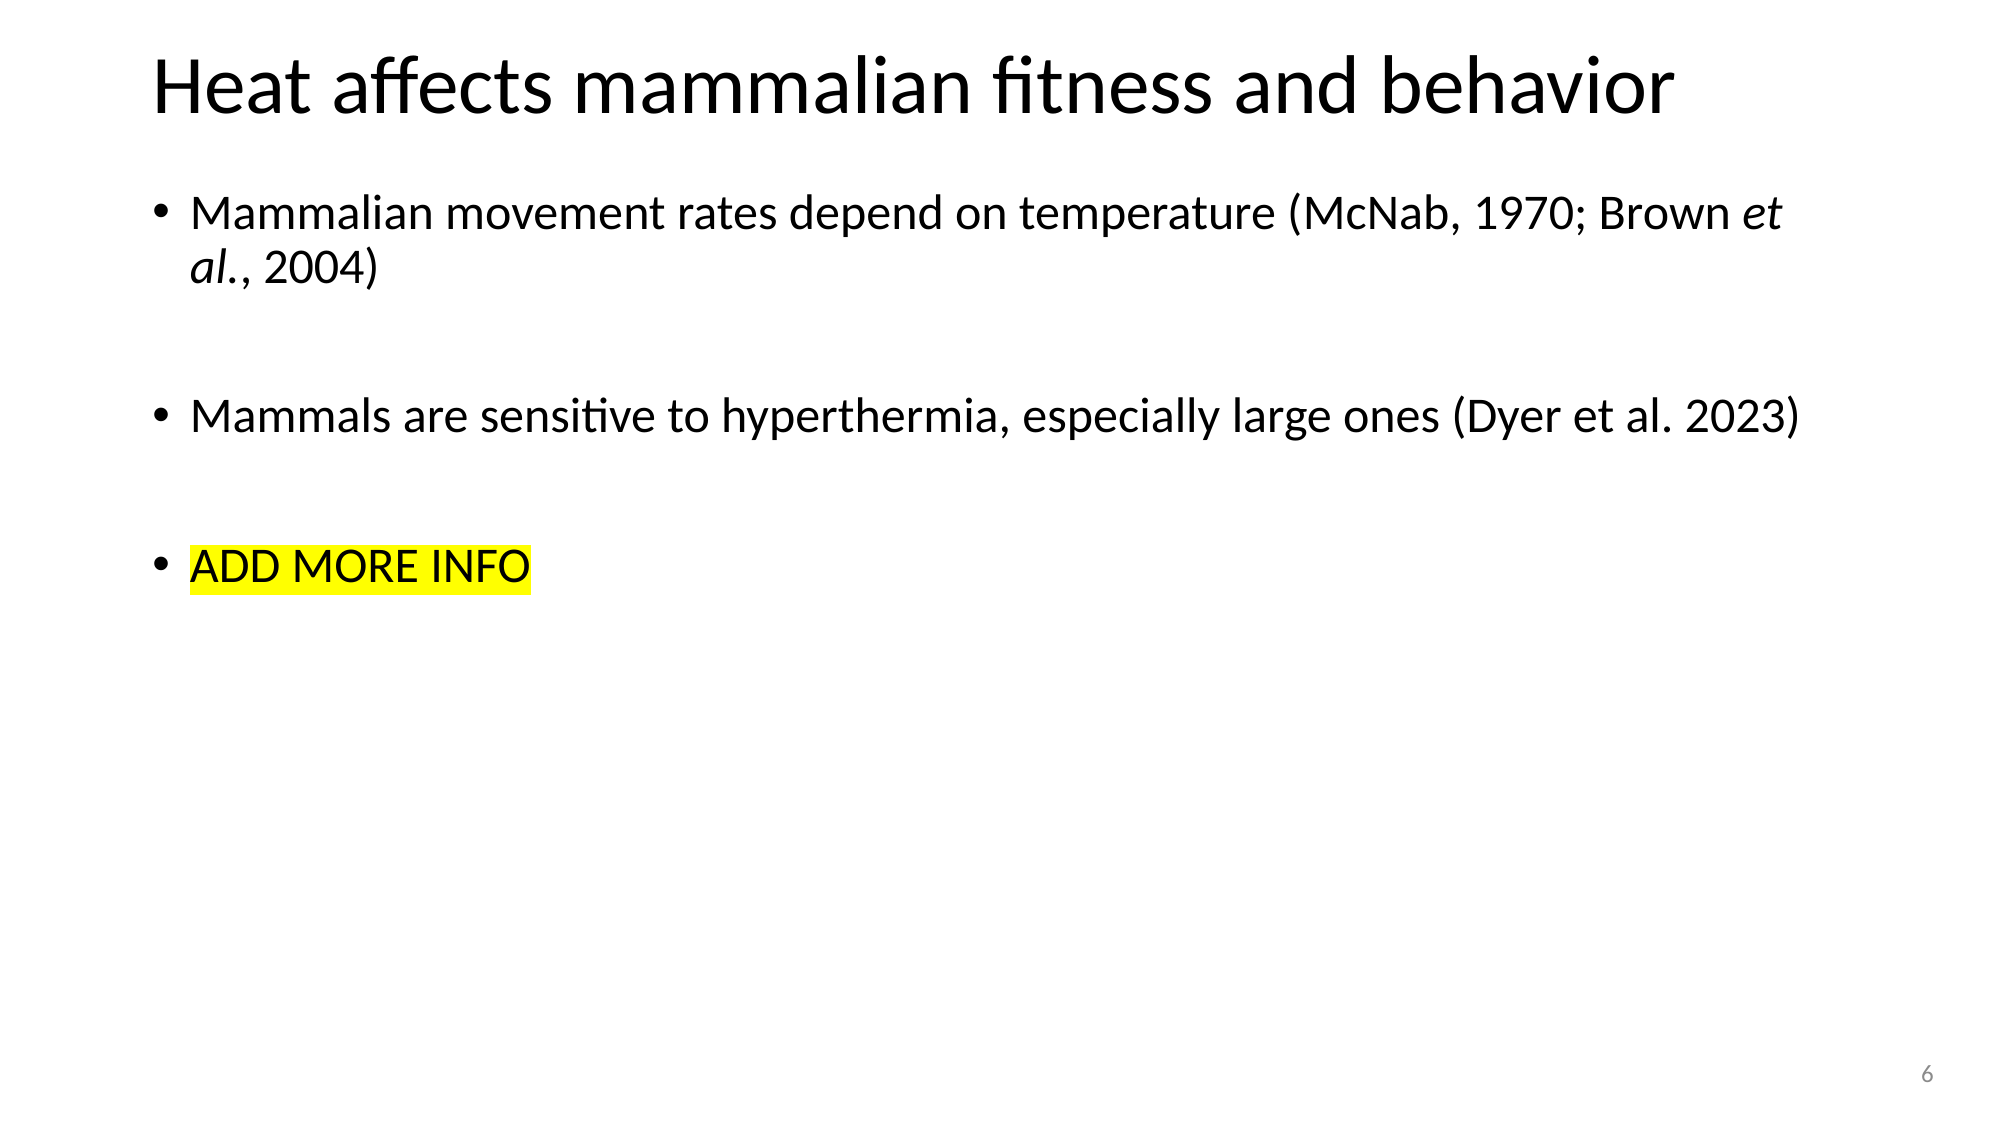

# Heat affects mammalian fitness and behavior
Mammalian movement rates depend on temperature (McNab, 1970; Brown et al., 2004)

Mammals are sensitive to hyperthermia, especially large ones (Dyer et al. 2023)

ADD MORE INFO
6